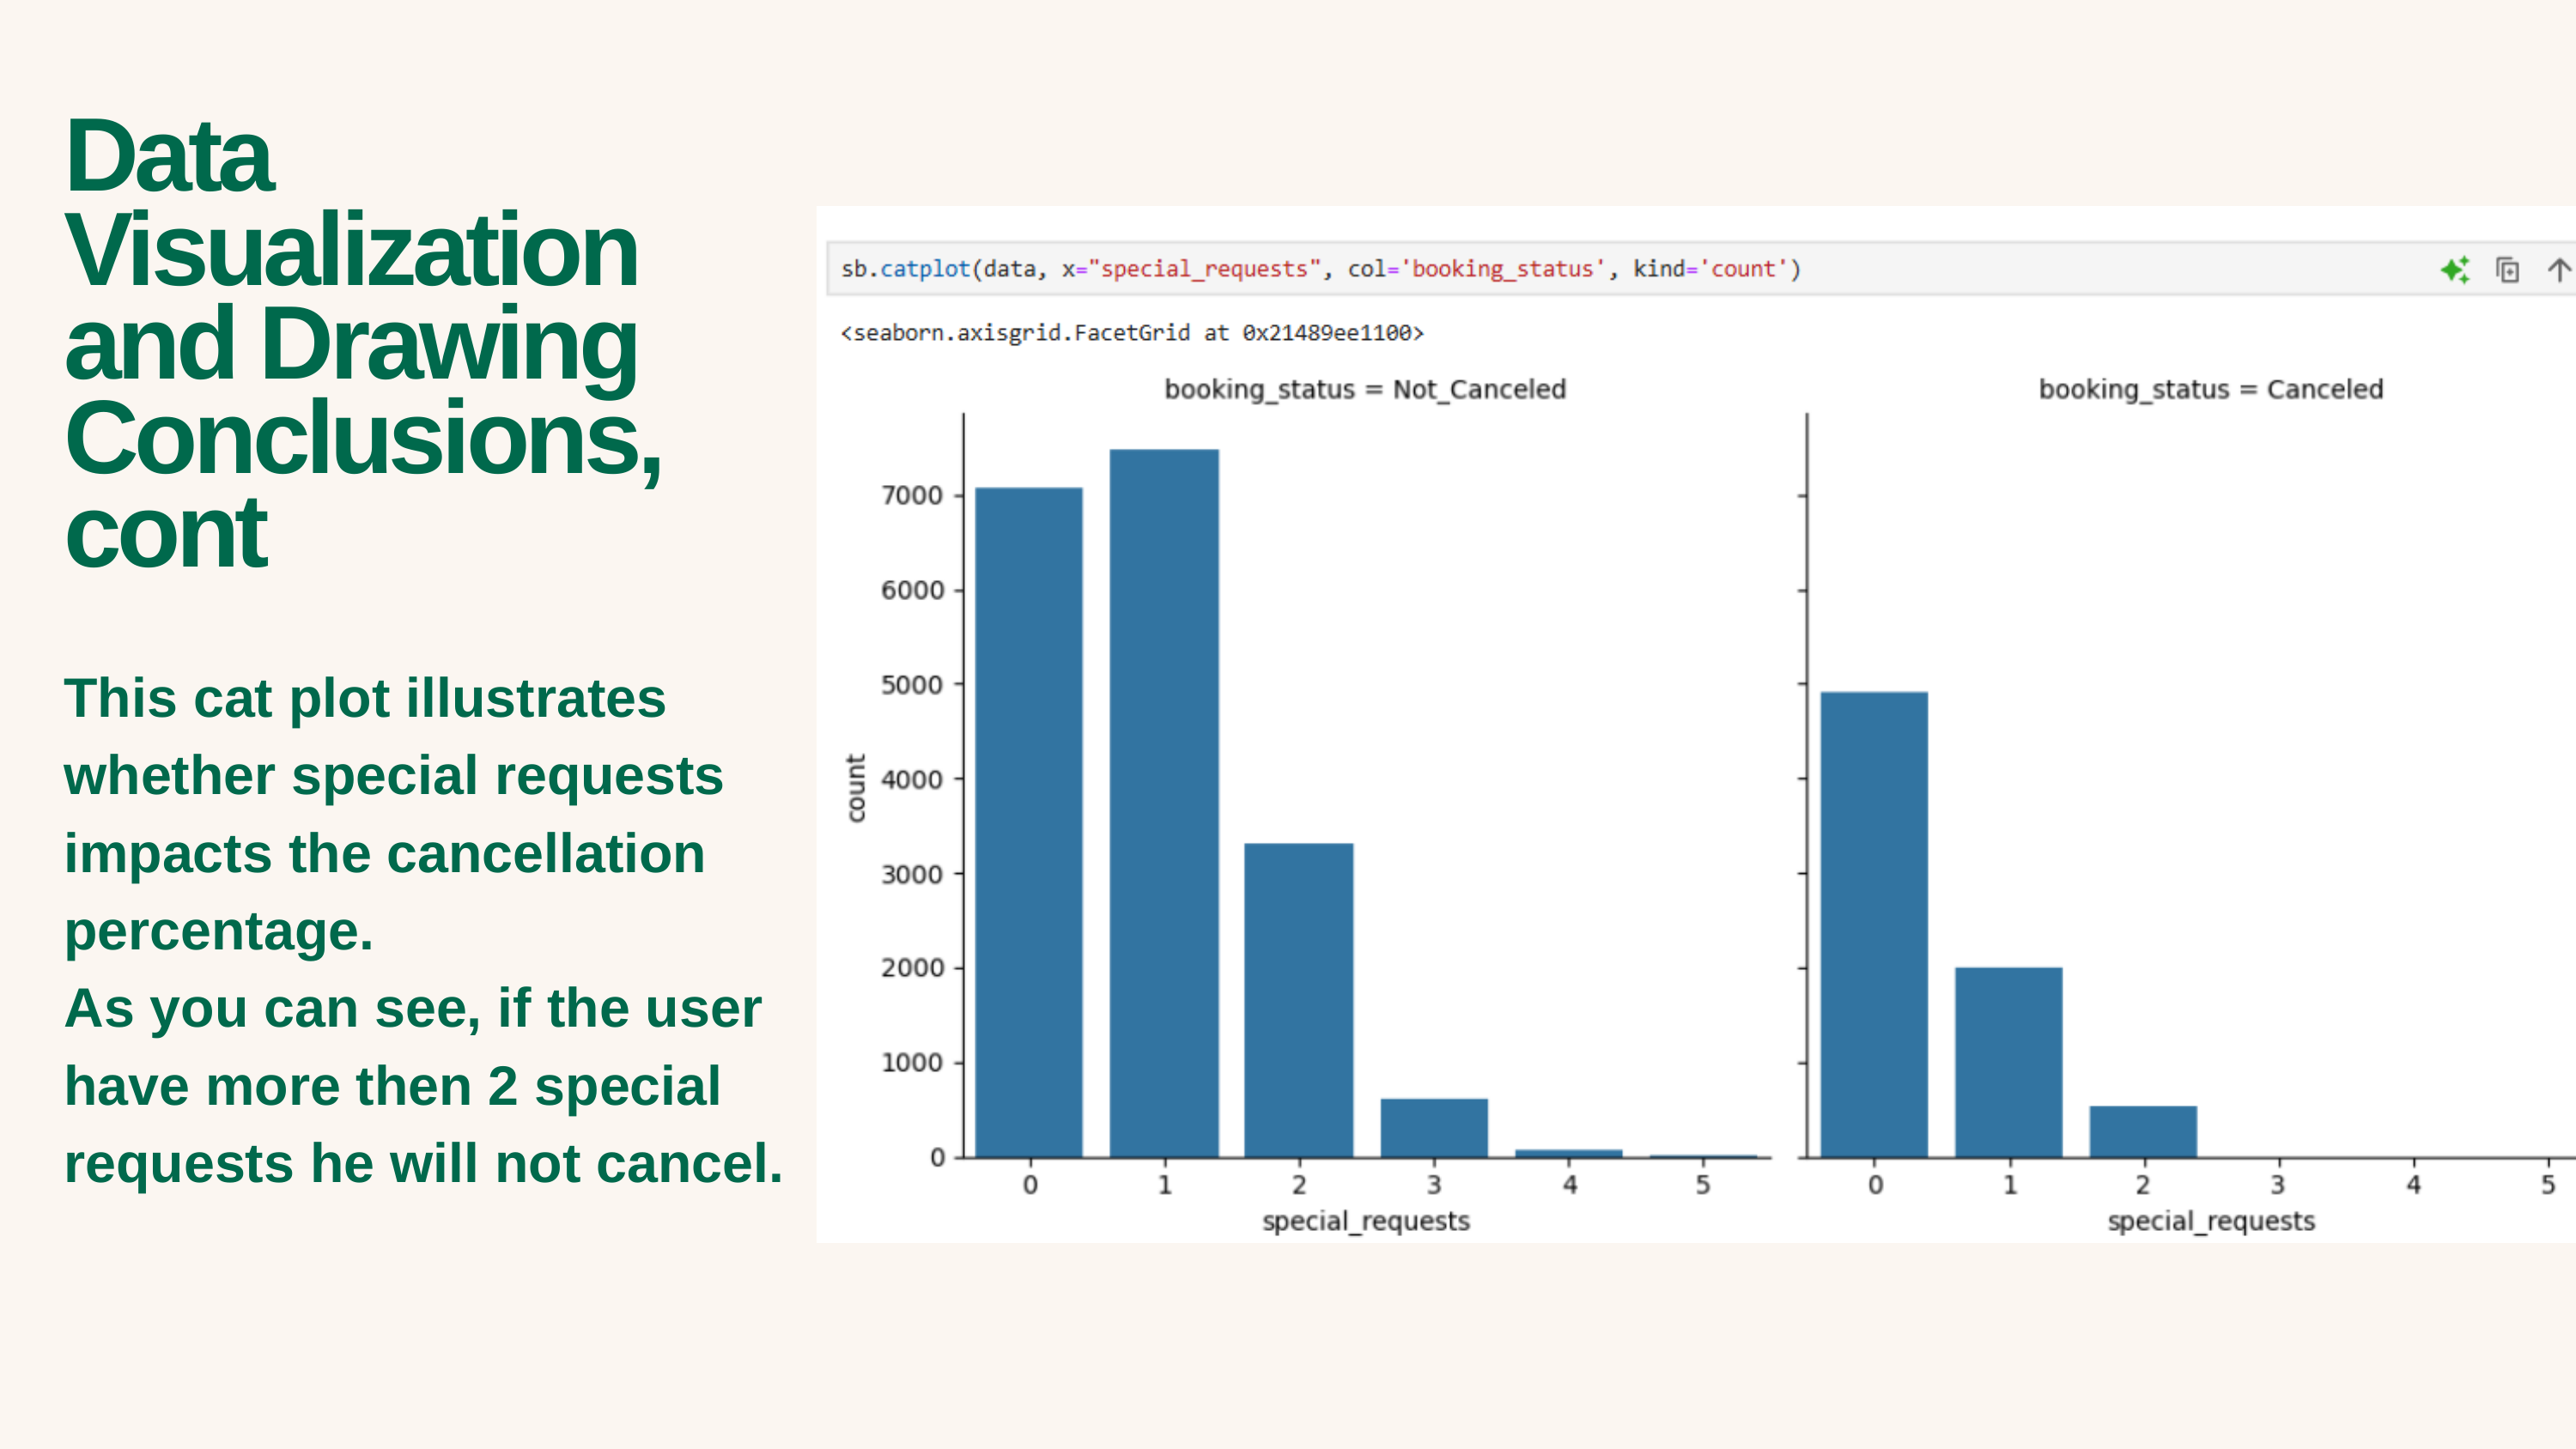

Data Visualization and Drawing Conclusions,cont

This cat plot illustrates whether special requests impacts the cancellation percentage.
As you can see, if the user have more then 2 special requests he will not cancel.